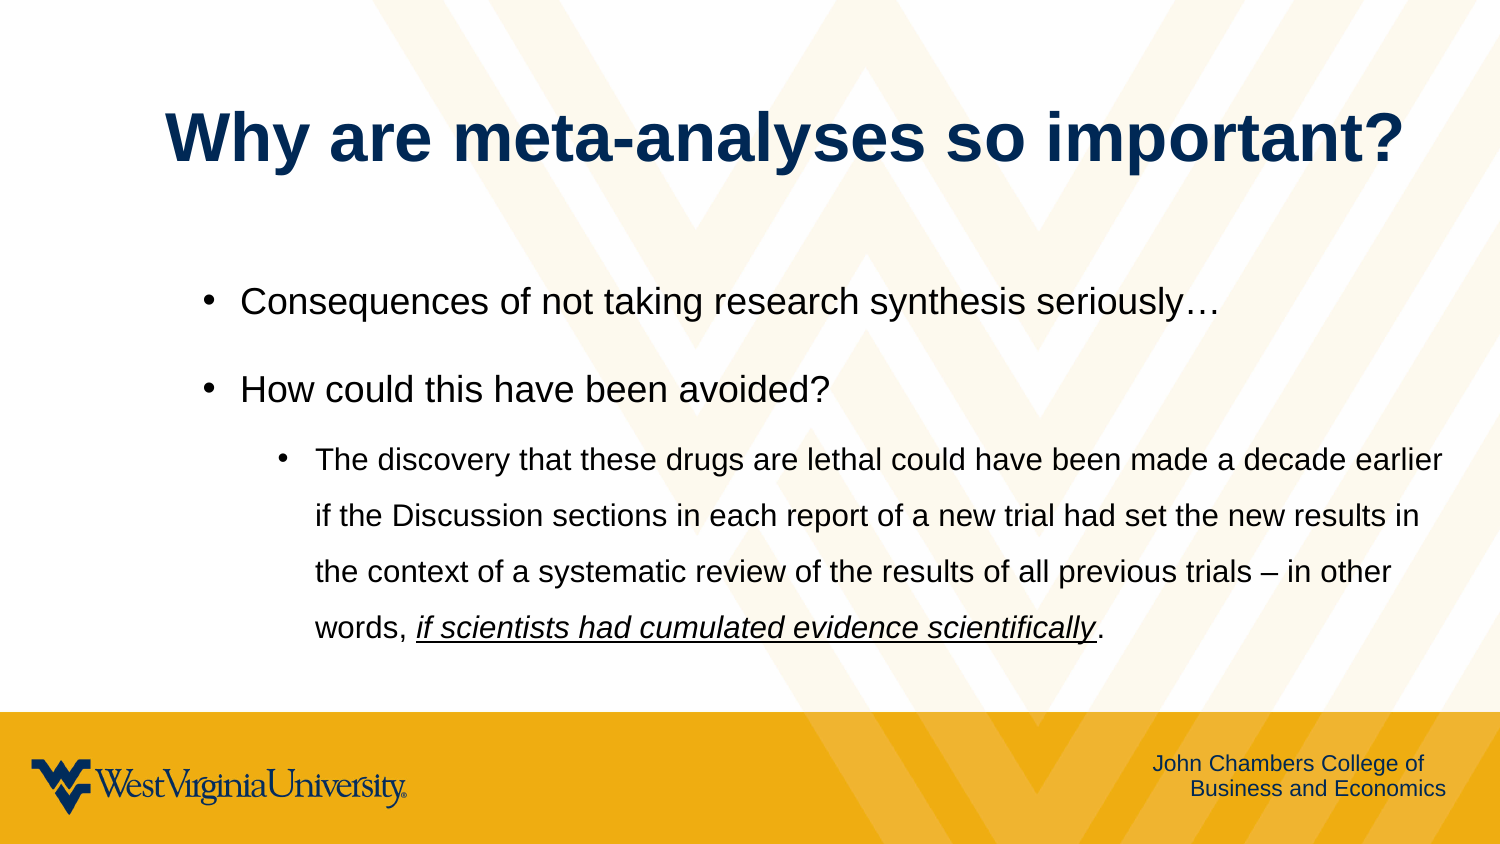

Why are meta-analyses so important?

Consequences of not taking research synthesis seriously…
How could this have been avoided?
The discovery that these drugs are lethal could have been made a decade earlier if the Discussion sections in each report of a new trial had set the new results in the context of a systematic review of the results of all previous trials – in other words, if scientists had cumulated evidence scientifically.

John Chambers College of Business and Economics